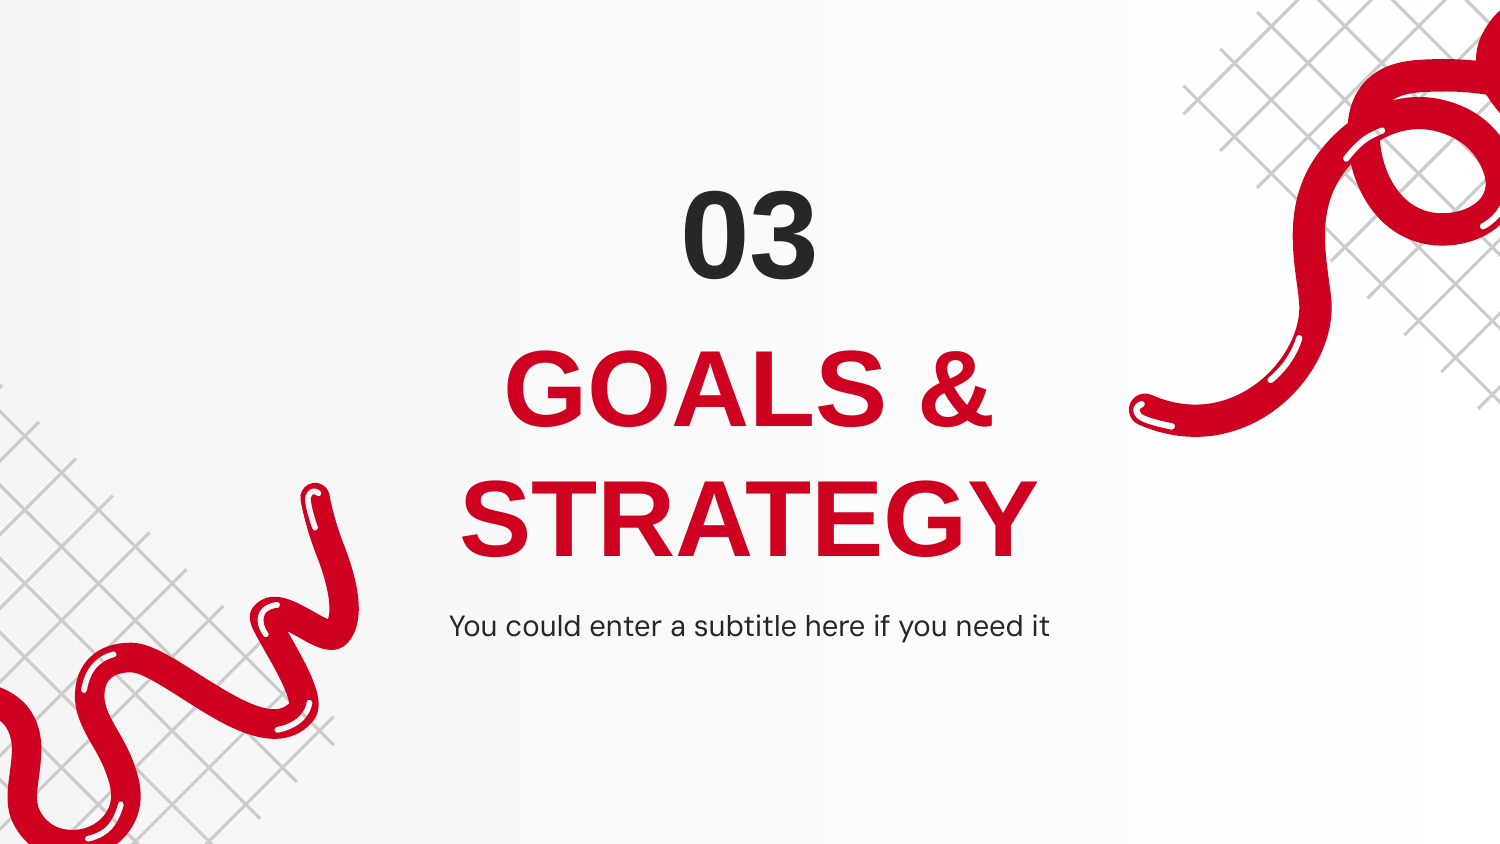

03
# GOALS & STRATEGY
You could enter a subtitle here if you need it